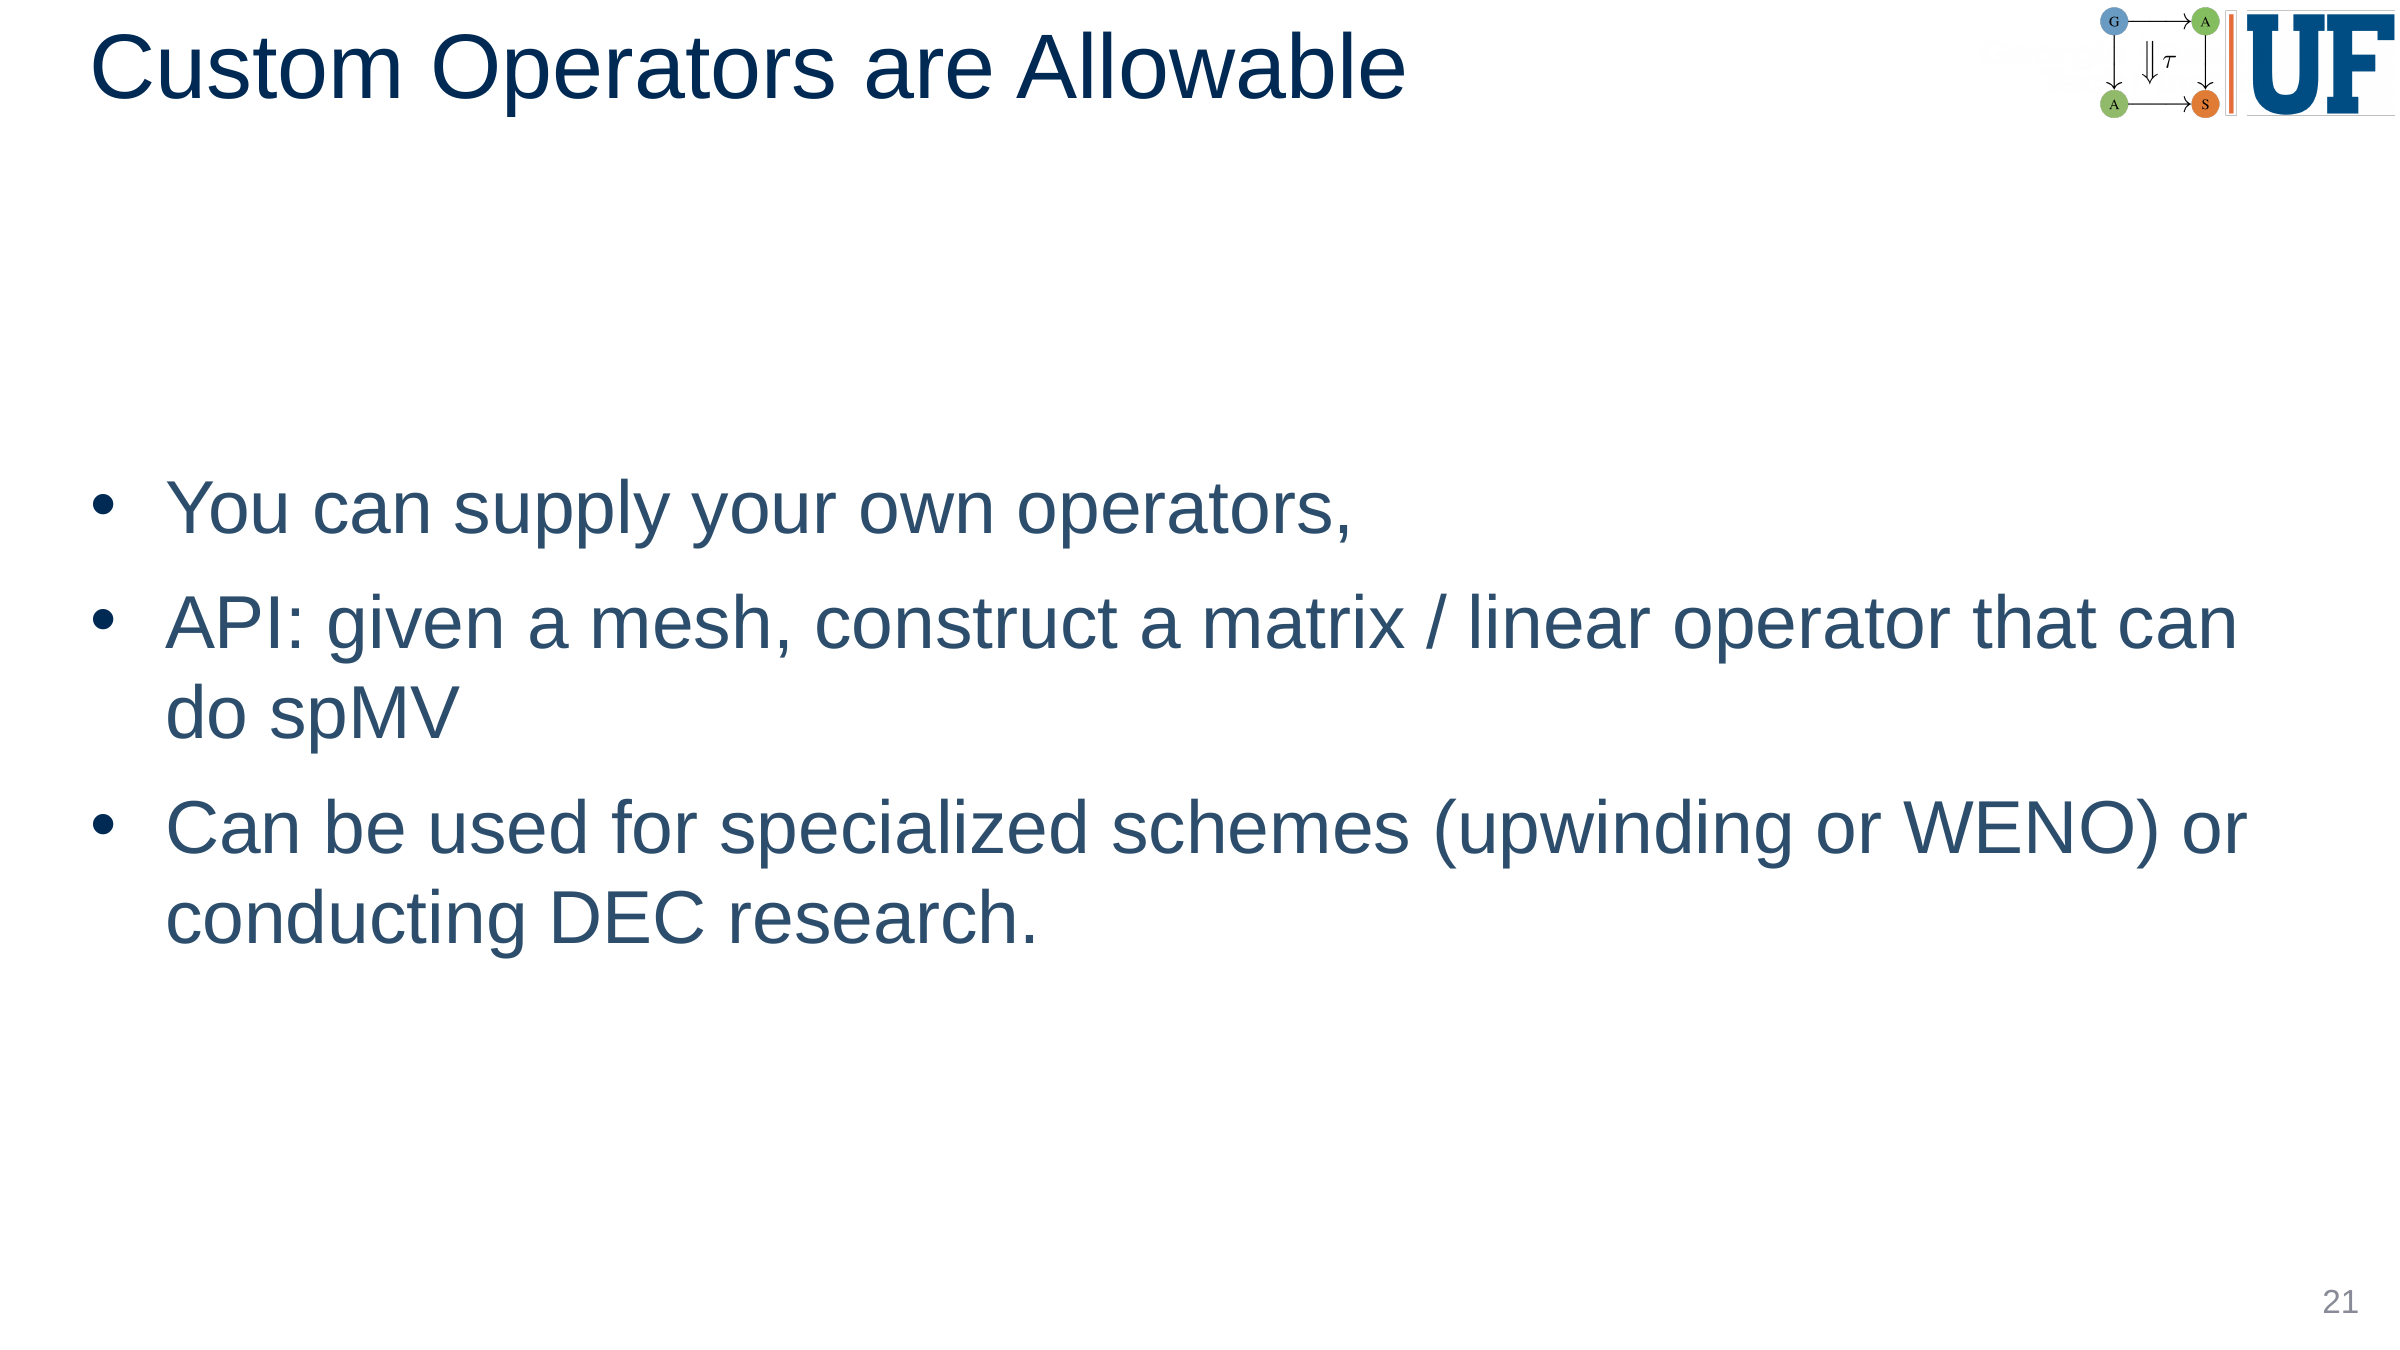

# Custom Operators are Allowable
You can supply your own operators,
API: given a mesh, construct a matrix / linear operator that can do spMV
Can be used for specialized schemes (upwinding or WENO) or conducting DEC research.
21